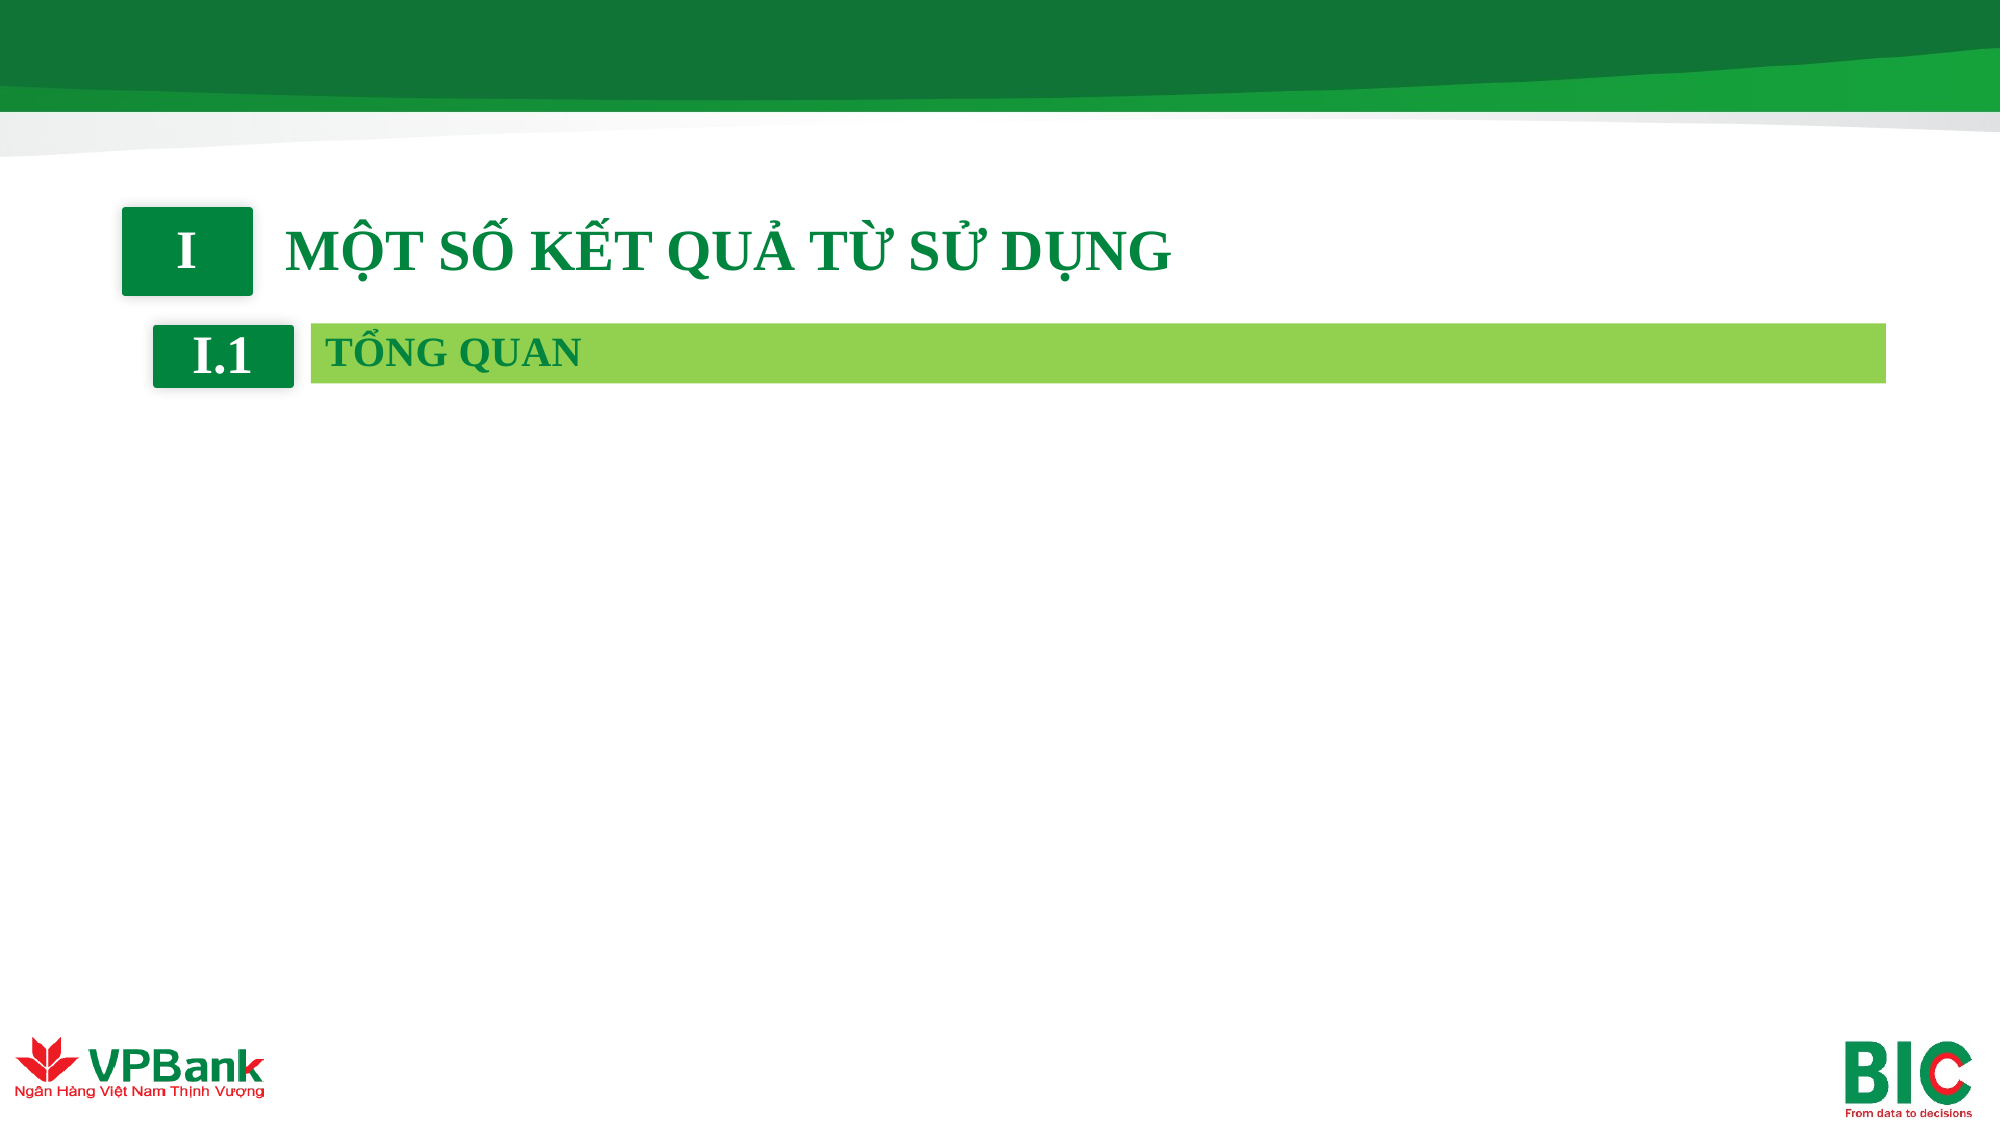

I
MỘT SỐ KẾT QUẢ TỪ SỬ DỤNG
TỔNG QUAN
I.1